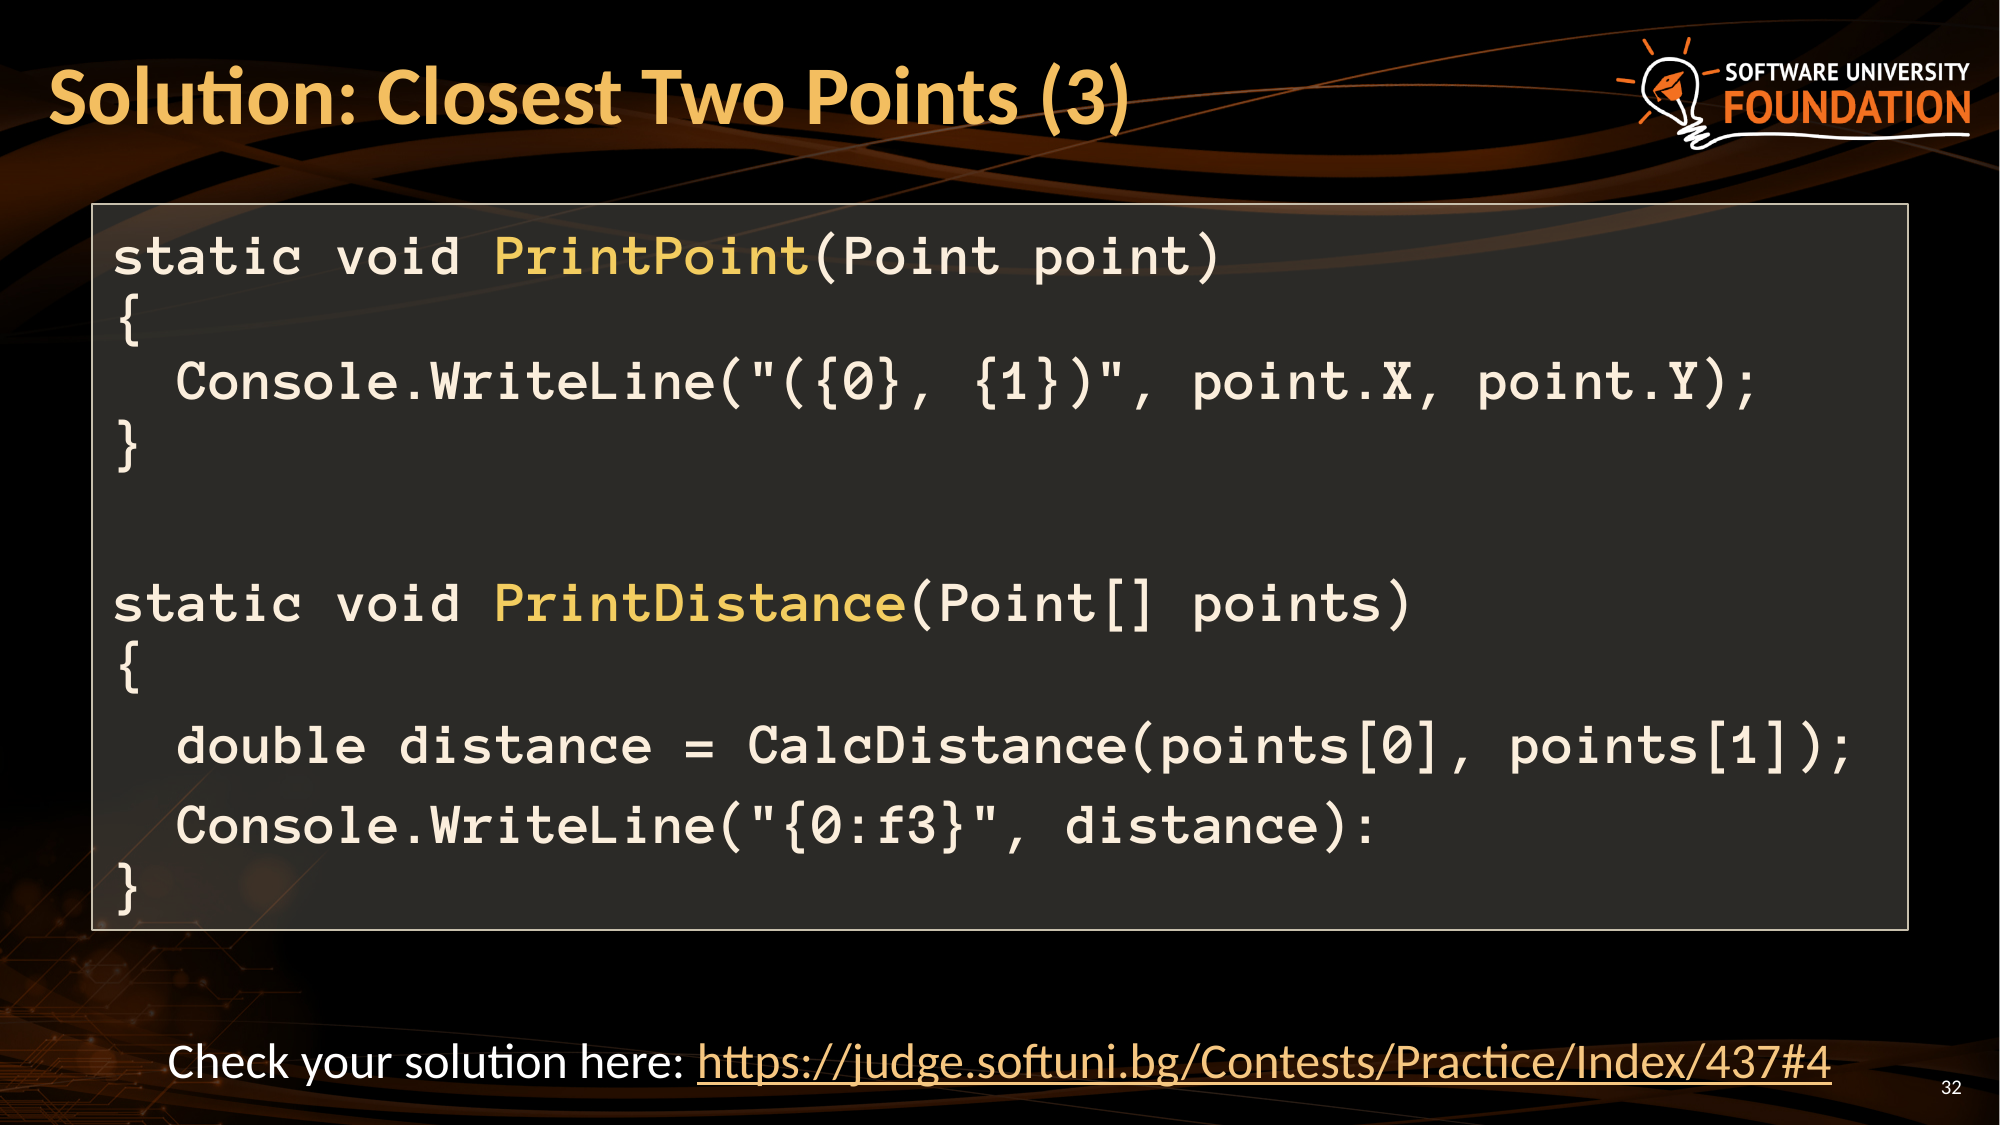

# Solution: Closest Two Points (3)
static void PrintPoint(Point point)
{
  Console.WriteLine("({0}, {1})", point.X, point.Y);
}

static void PrintDistance(Point[] points)
{
  double distance = CalcDistance(points[0], points[1]);
  Console.WriteLine("{0:f3}", distance):
}
Check your solution here: https://judge.softuni.bg/Contests/Practice/Index/437#4
32